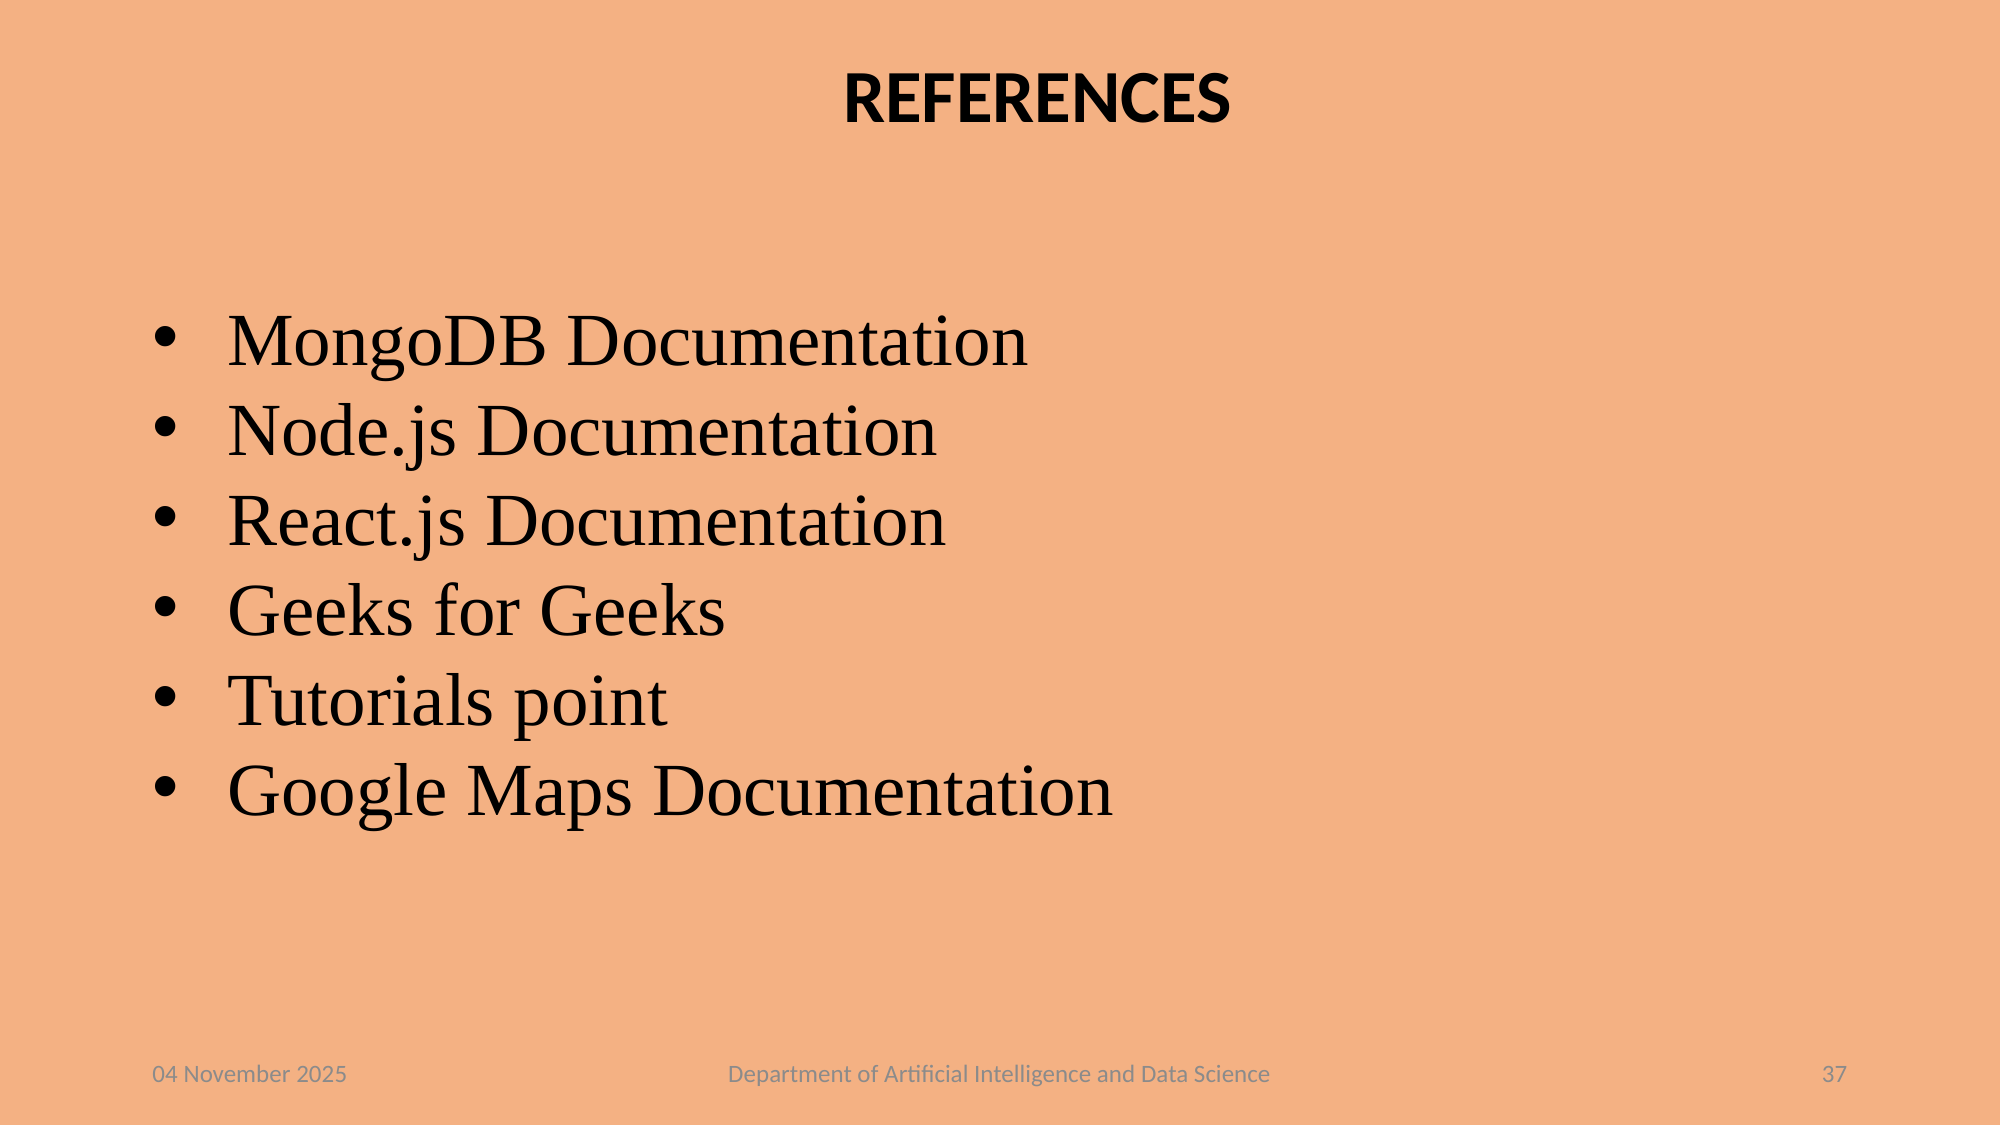

REFERENCES
MongoDB Documentation
Node.js Documentation
React.js Documentation
Geeks for Geeks
Tutorials point
Google Maps Documentation
04 November 2025
Department of Artificial Intelligence and Data Science
37